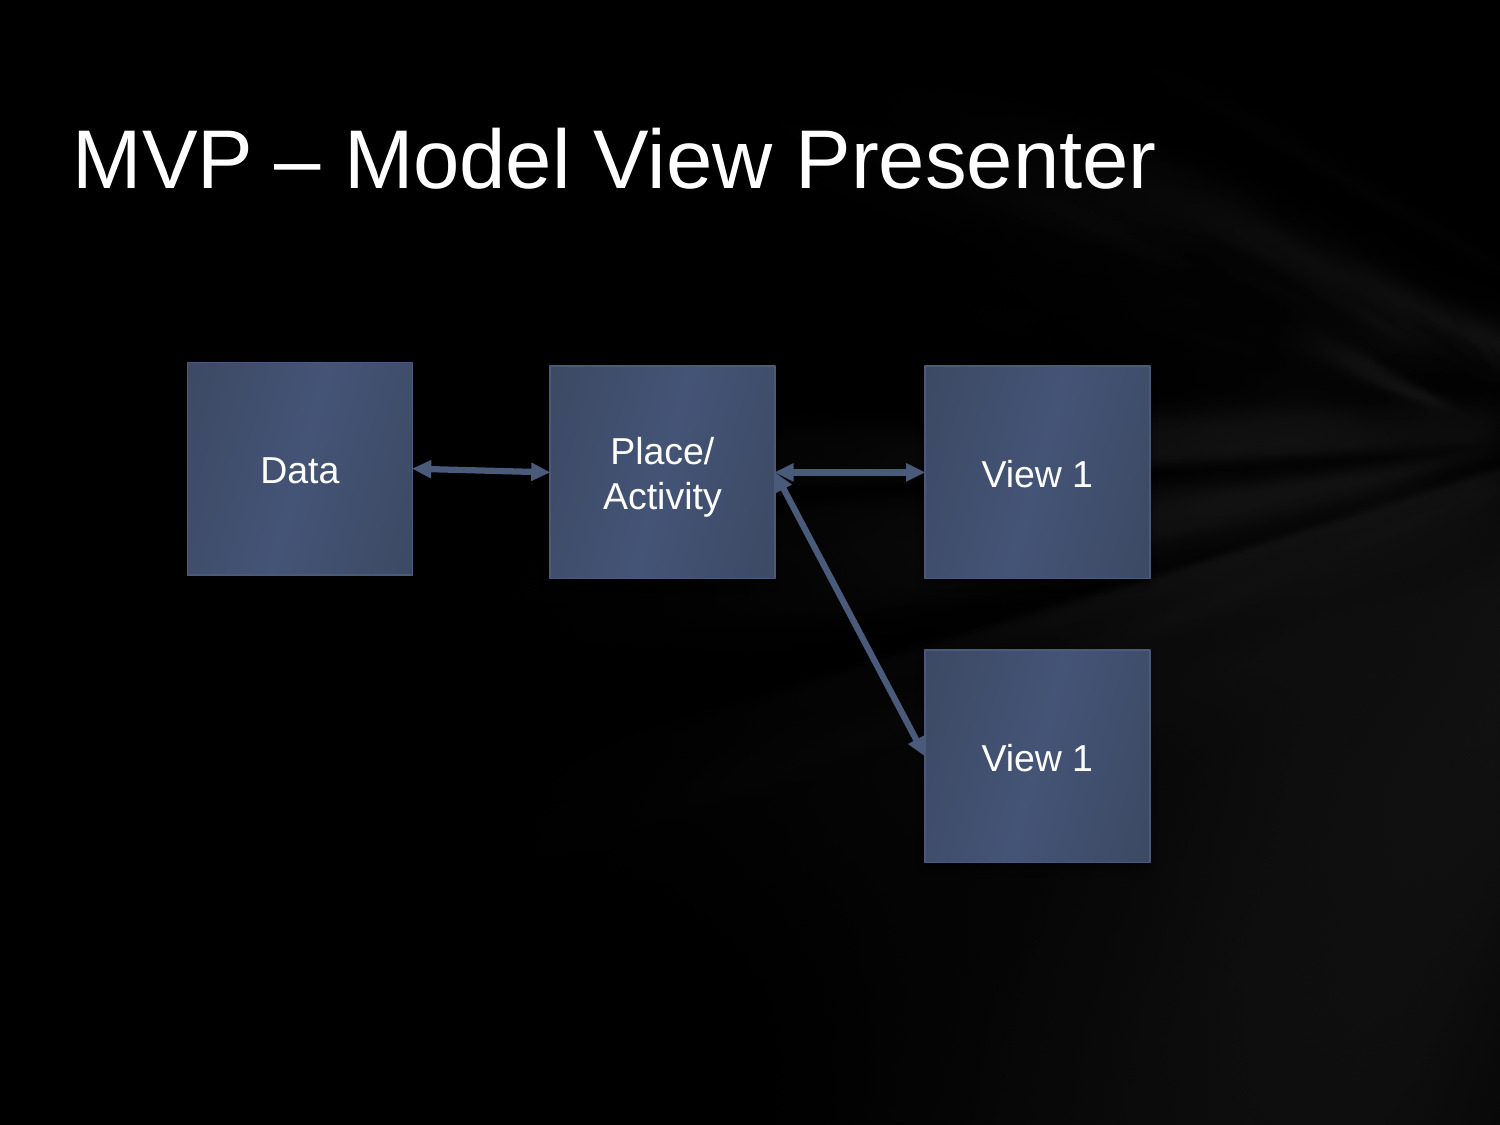

# MVP – Model View Presenter
Data
Place/
Activity
View 1
View 1